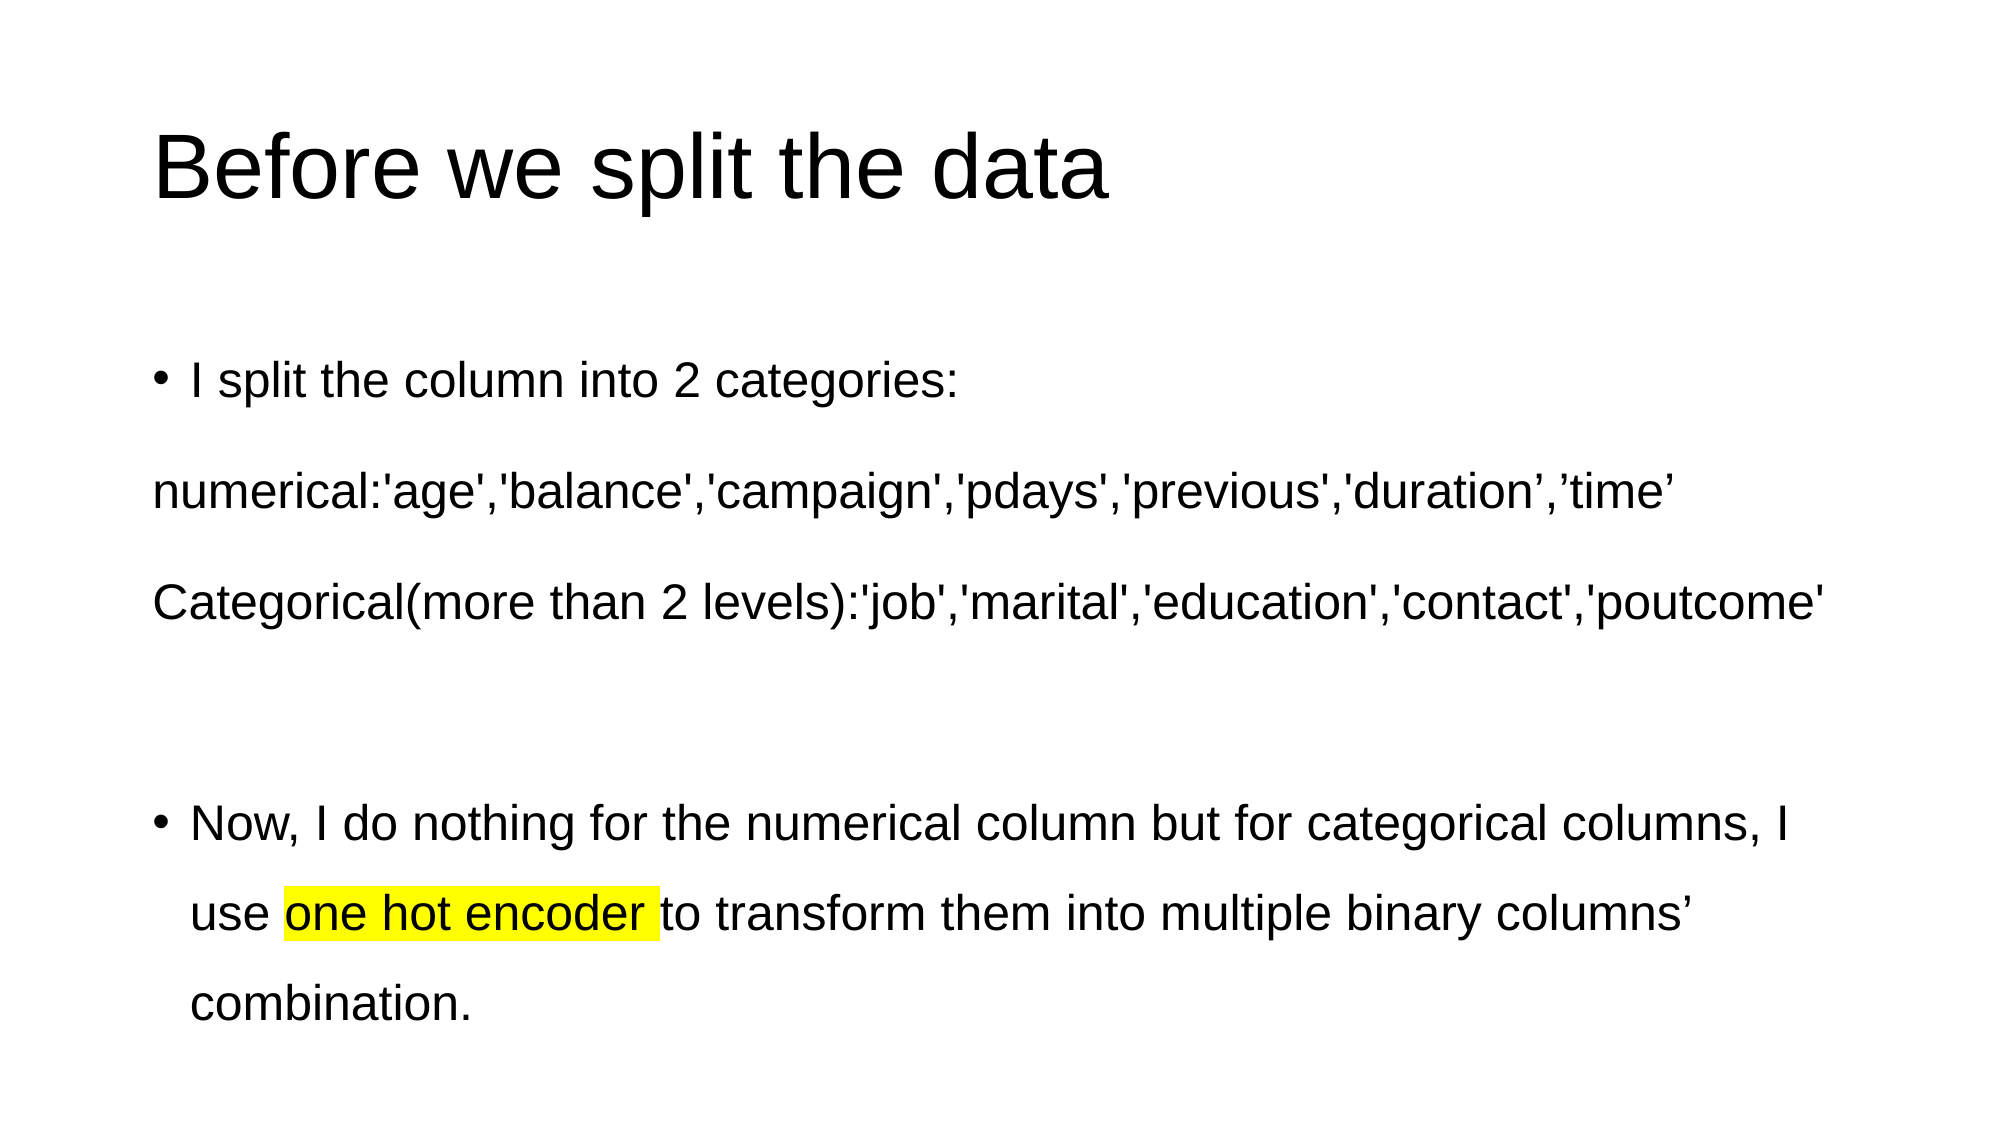

# Before we split the data

I split the column into 2 categories:
numerical:'age','balance','campaign','pdays','previous','duration’,’time’
Categorical(more than 2 levels):'job','marital','education','contact','poutcome'

Now, I do nothing for the numerical column but for categorical columns, I use one hot encoder to transform them into multiple binary columns’ combination.